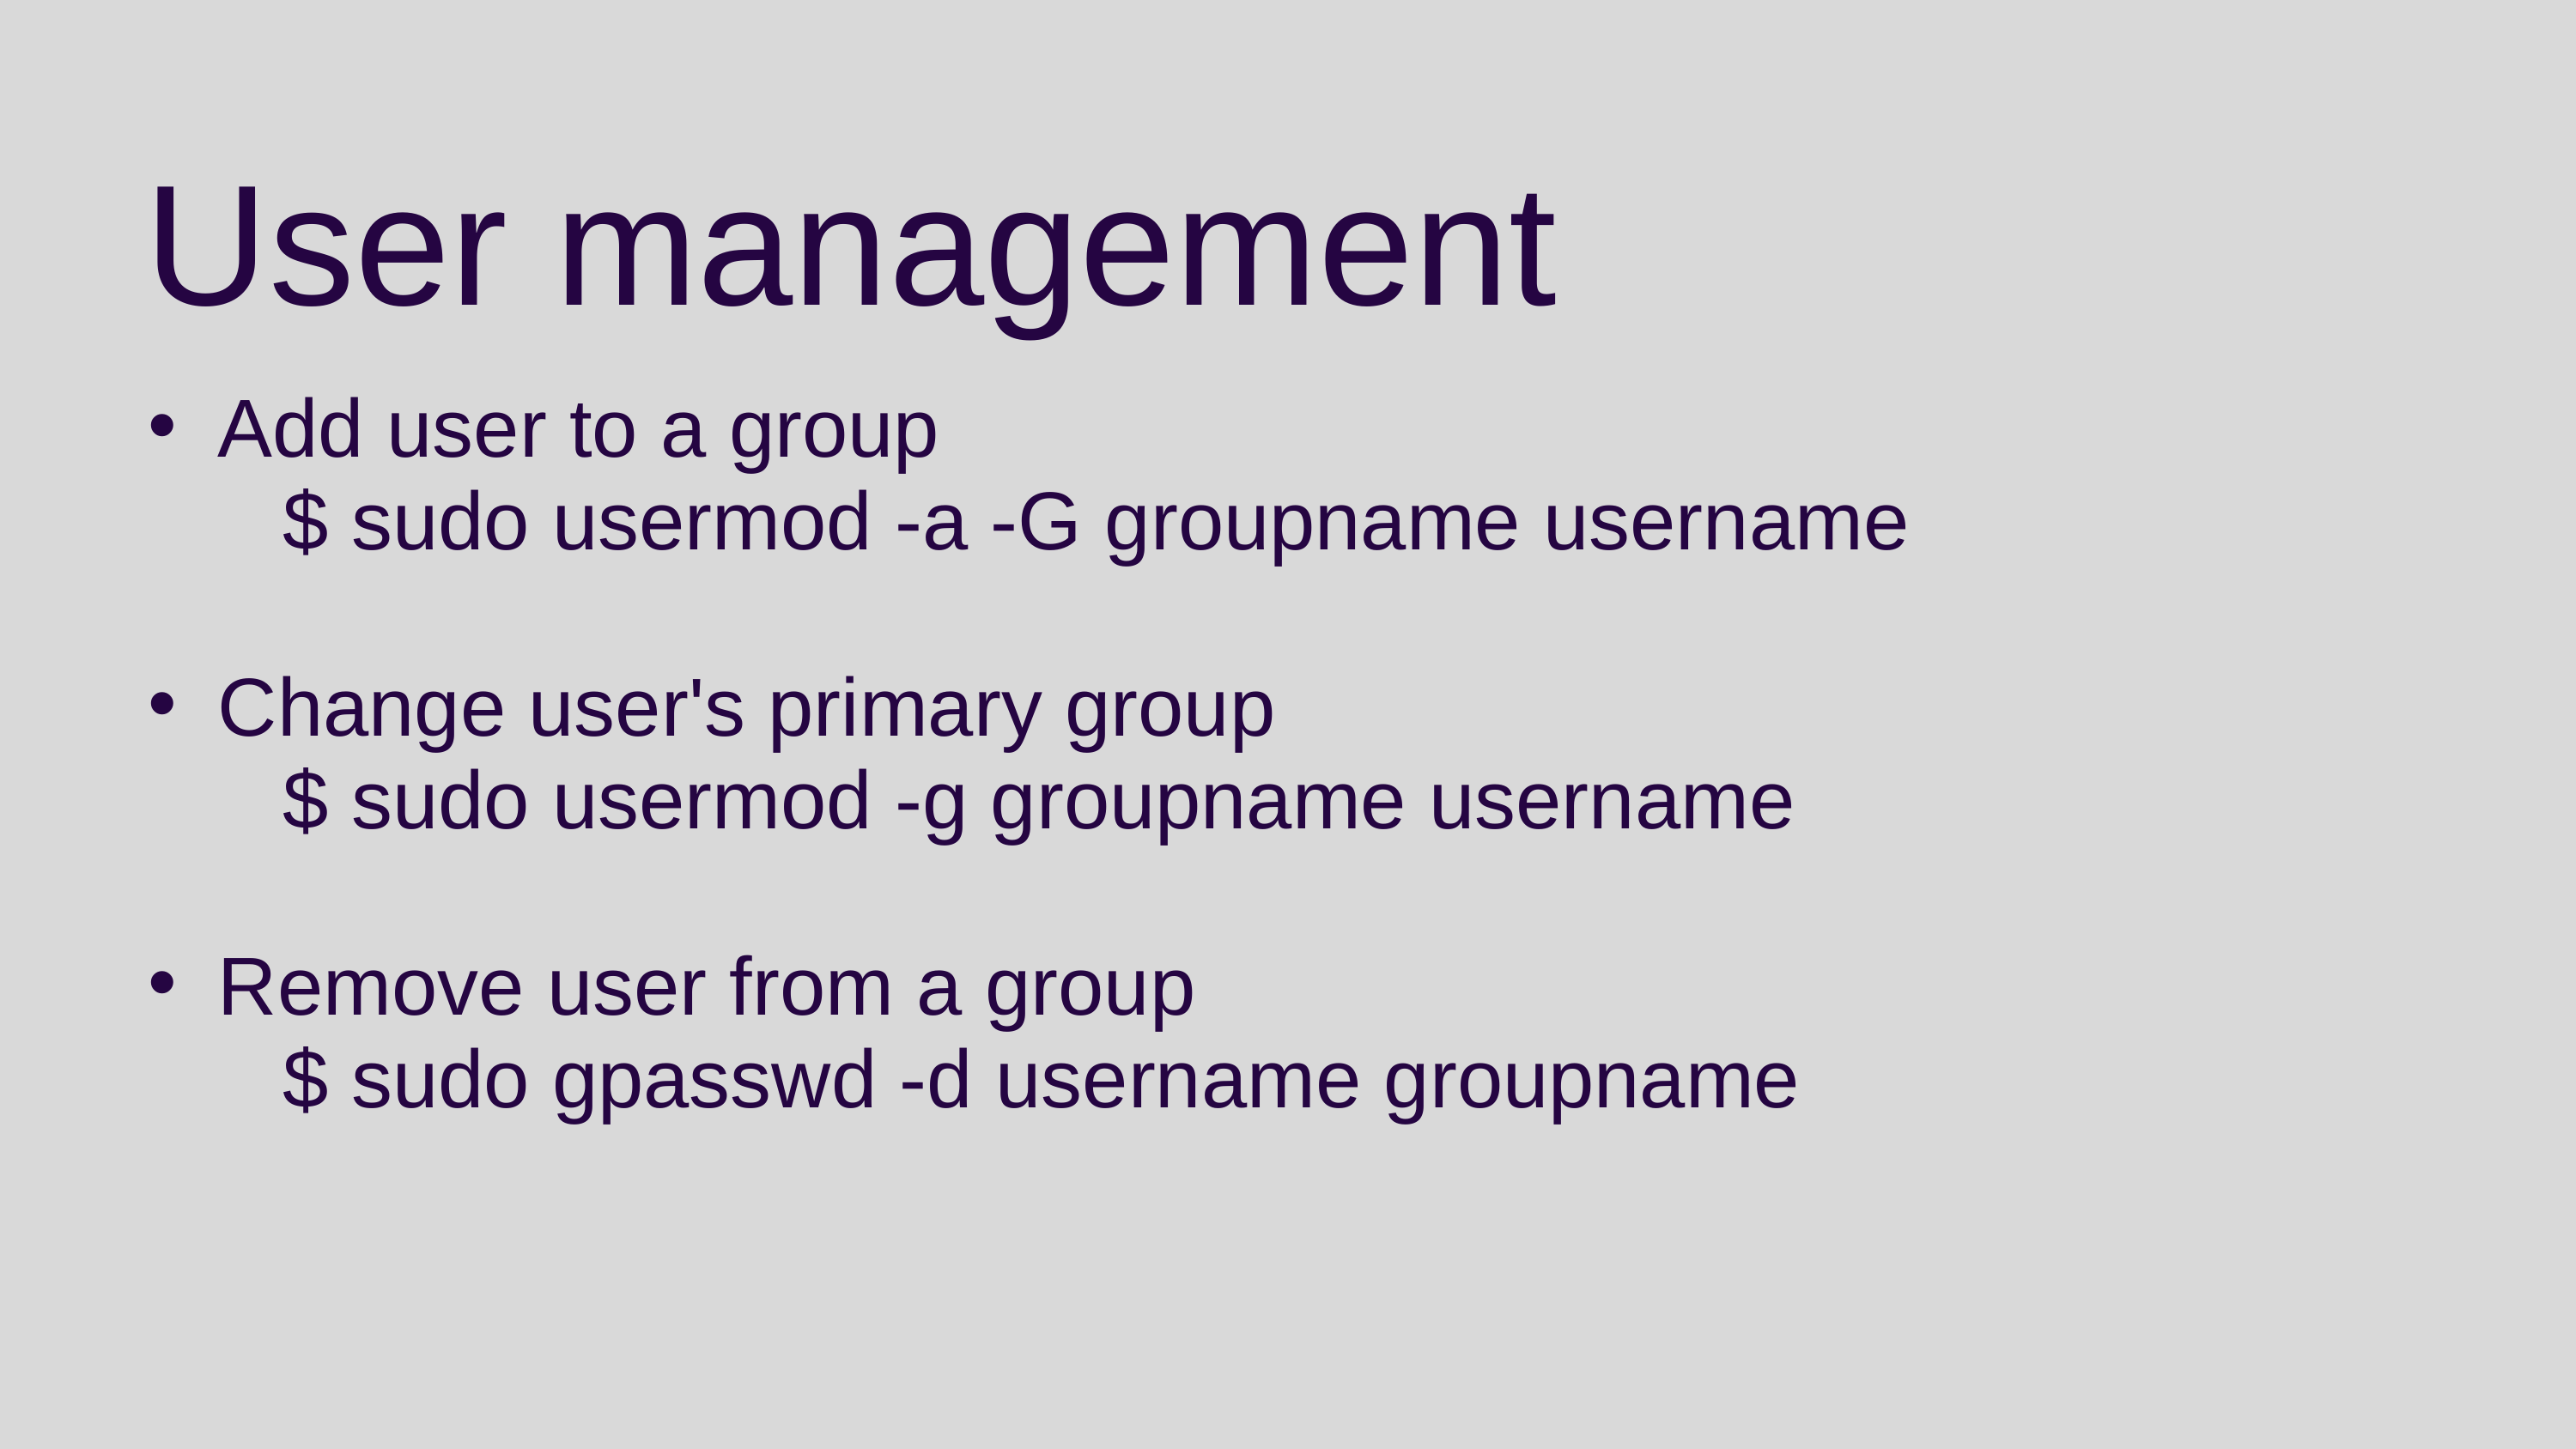

User management
Add user to a group
         $ sudo usermod -a -G groupname username

Change user's primary group
         $ sudo usermod -g groupname username

Remove user from a group
         $ sudo gpasswd -d username groupname